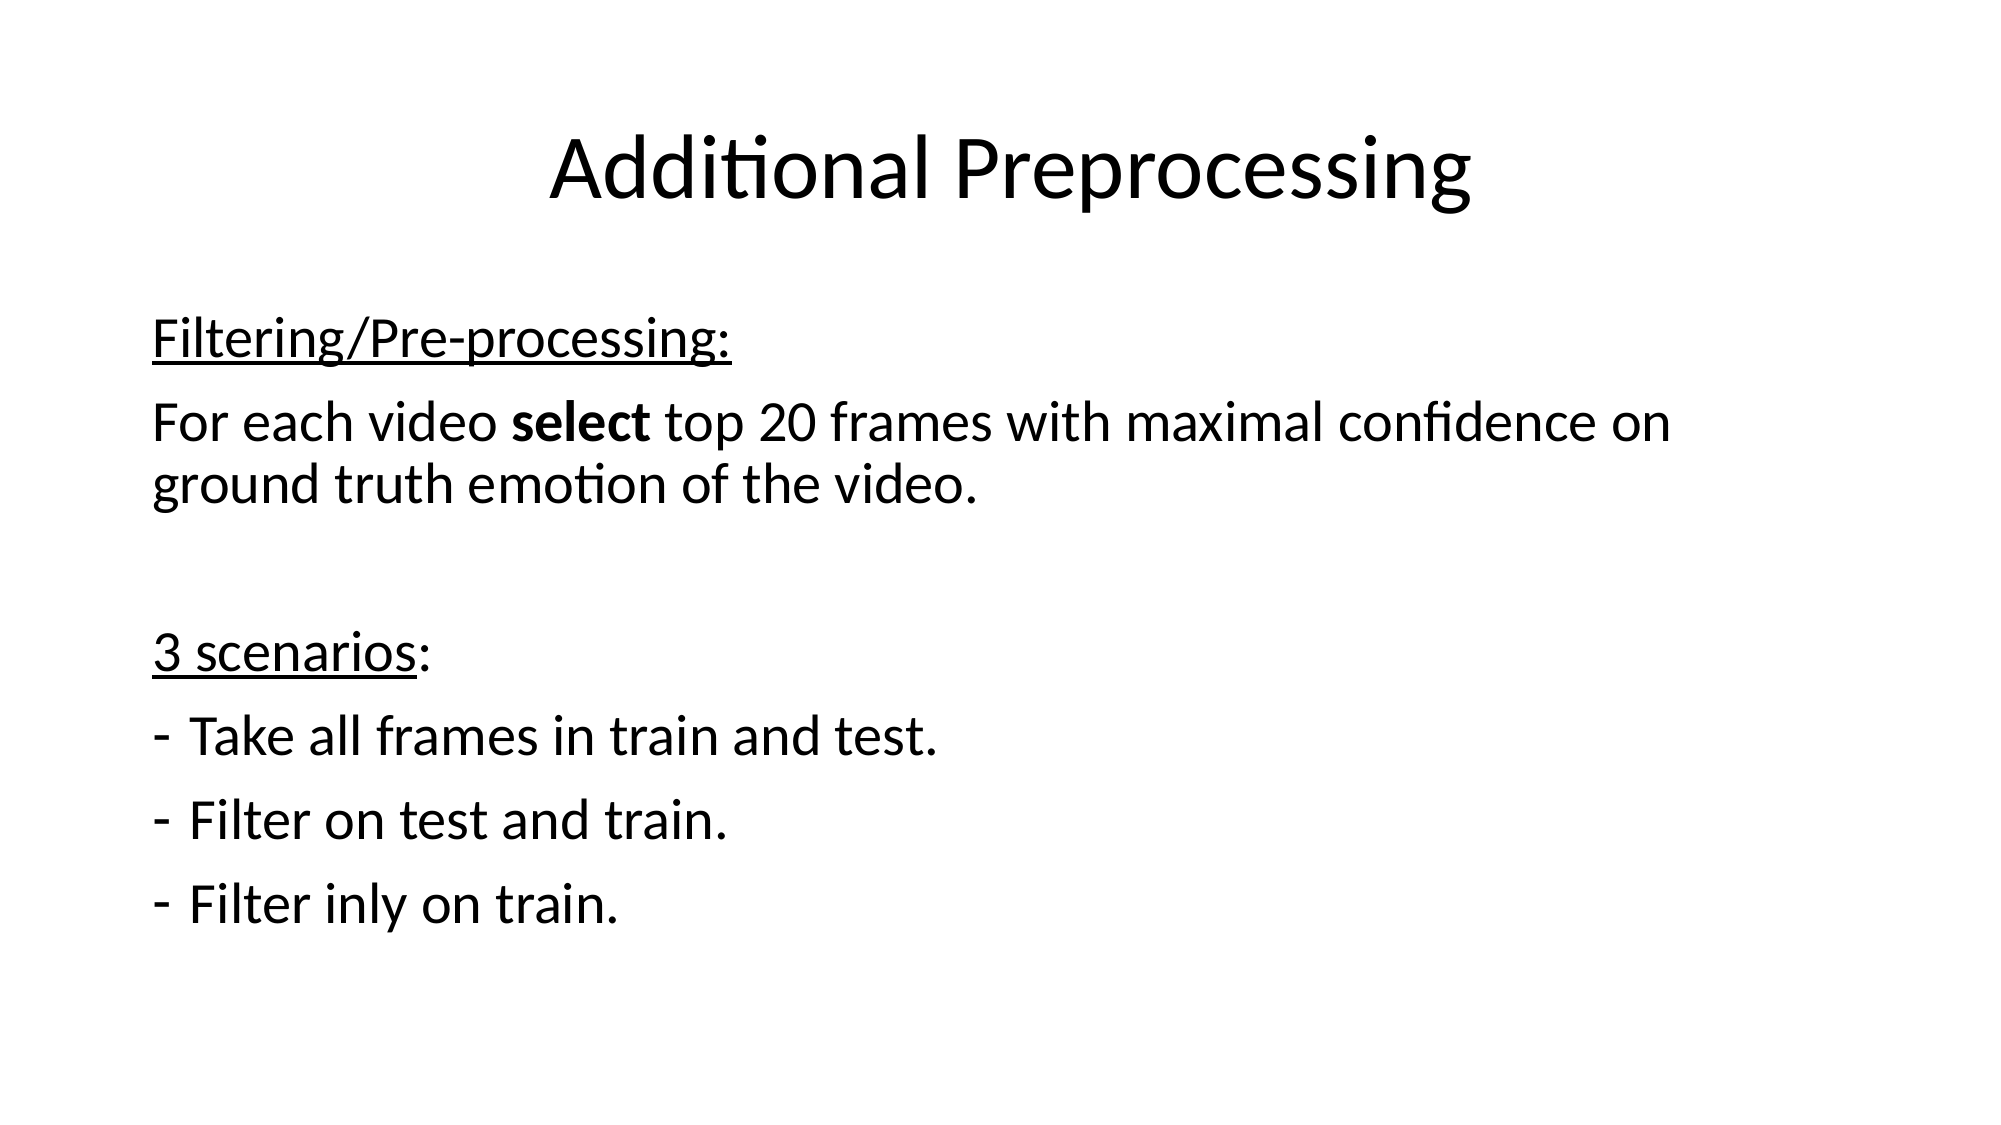

# Additional Preprocessing
Filtering/Pre-processing:
For each video select top 20 frames with maximal confidence on ground truth emotion of the video.

3 scenarios:
Take all frames in train and test.
Filter on test and train.
Filter inly on train.